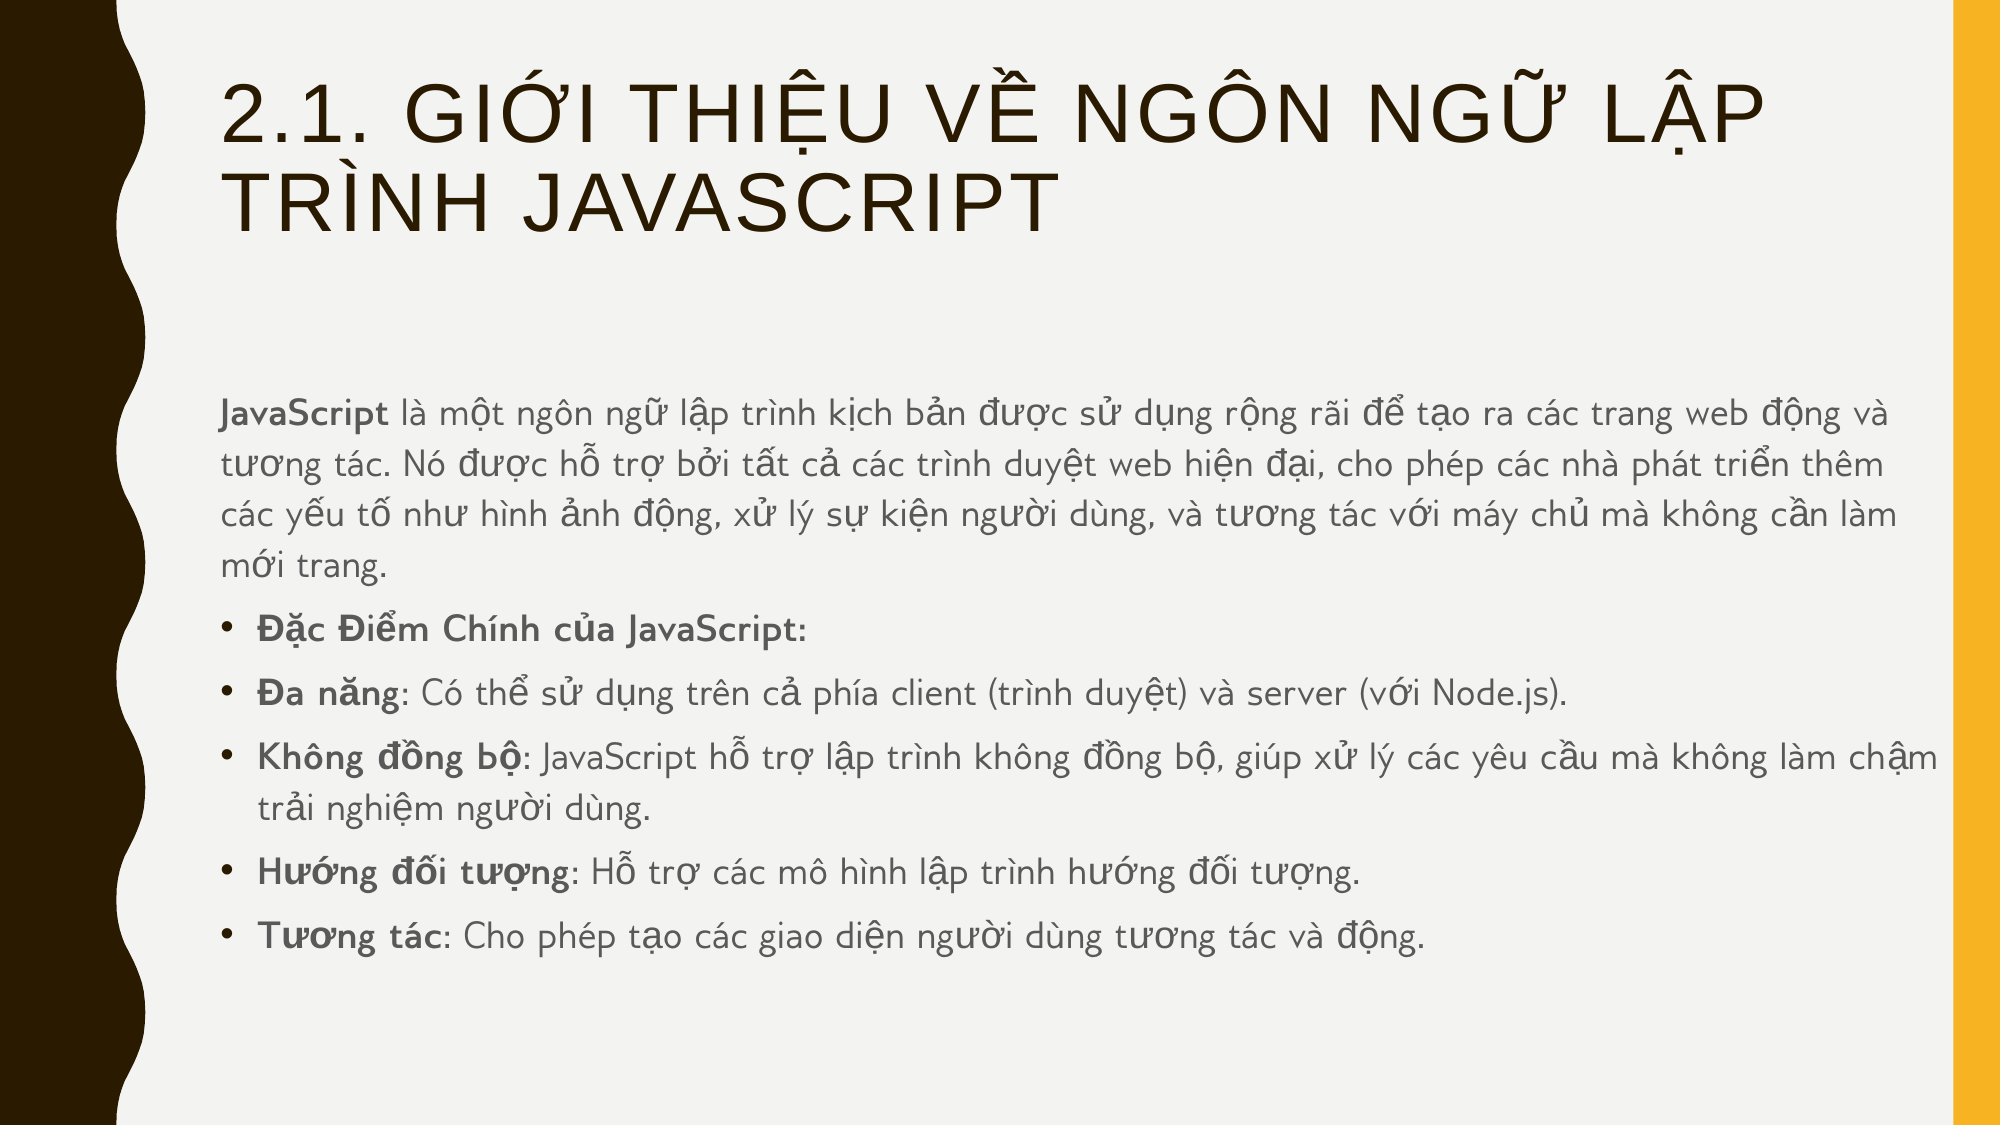

# 2.1. Giới thiệu về ngôn ngữ lập trình javascript
JavaScript là một ngôn ngữ lập trình kịch bản được sử dụng rộng rãi để tạo ra các trang web động và tương tác. Nó được hỗ trợ bởi tất cả các trình duyệt web hiện đại, cho phép các nhà phát triển thêm các yếu tố như hình ảnh động, xử lý sự kiện người dùng, và tương tác với máy chủ mà không cần làm mới trang.
Đặc Điểm Chính của JavaScript:
Đa năng: Có thể sử dụng trên cả phía client (trình duyệt) và server (với Node.js).
Không đồng bộ: JavaScript hỗ trợ lập trình không đồng bộ, giúp xử lý các yêu cầu mà không làm chậm trải nghiệm người dùng.
Hướng đối tượng: Hỗ trợ các mô hình lập trình hướng đối tượng.
Tương tác: Cho phép tạo các giao diện người dùng tương tác và động.